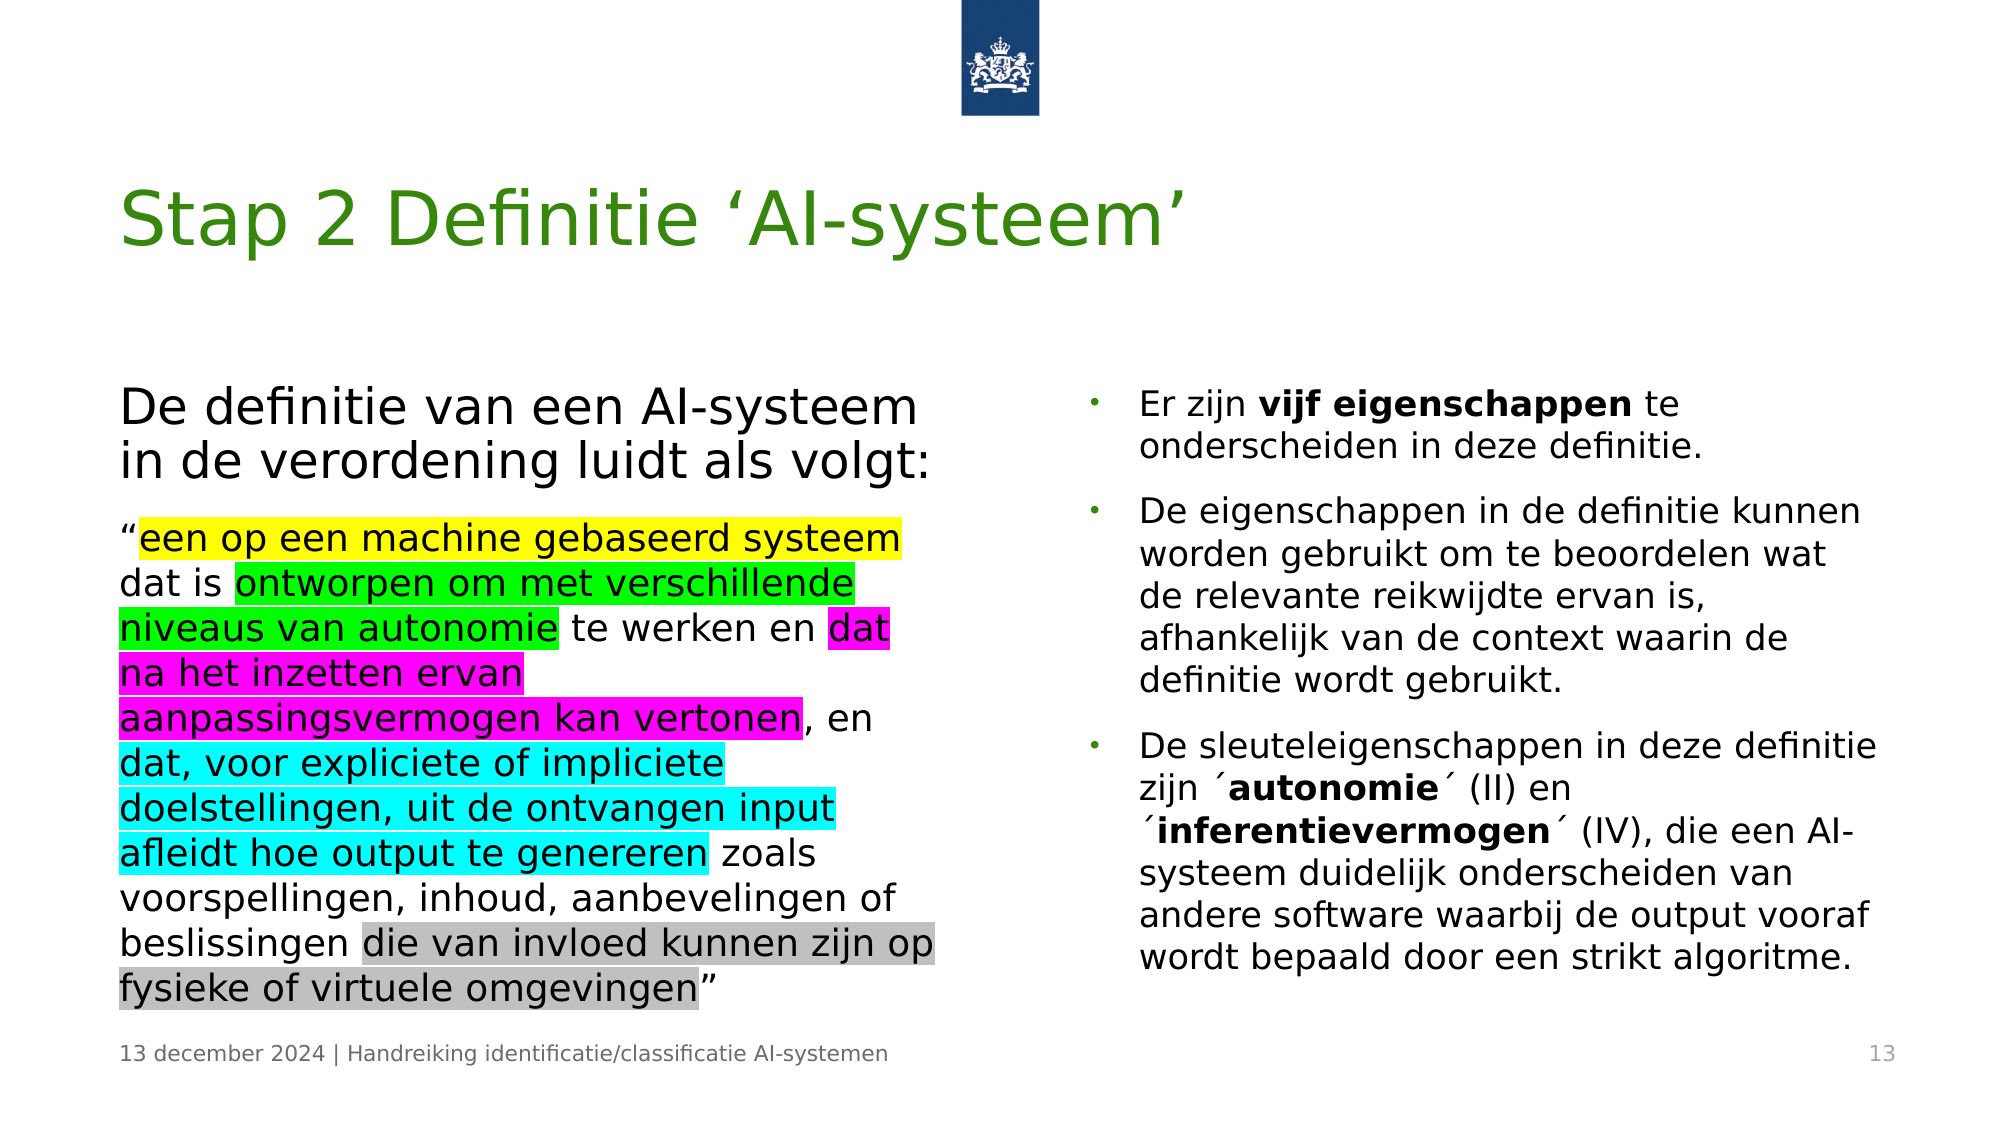

# Stap 2 Definitie ‘AI-systeem’
De definitie van een AI-systeem in de verordening luidt als volgt:
“een op een machine gebaseerd systeem dat is ontworpen om met verschillende niveaus van autonomie te werken en dat na het inzetten ervan aanpassingsvermogen kan vertonen, en dat, voor expliciete of impliciete doelstellingen, uit de ontvangen input afleidt hoe output te genereren zoals voorspellingen, inhoud, aanbevelingen of beslissingen die van invloed kunnen zijn op fysieke of virtuele omgevingen”
Er zijn vijf eigenschappen te onderscheiden in deze definitie.
De eigenschappen in de definitie kunnen worden gebruikt om te beoordelen wat de relevante reikwijdte ervan is, afhankelijk van de context waarin de definitie wordt gebruikt.
De sleuteleigenschappen in deze definitie zijn ´autonomie´ (II) en ´inferentievermogen´ (IV), die een AI-systeem duidelijk onderscheiden van andere software waarbij de output vooraf wordt bepaald door een strikt algoritme.
13 december 2024 | Handreiking identificatie/classificatie AI-systemen
13